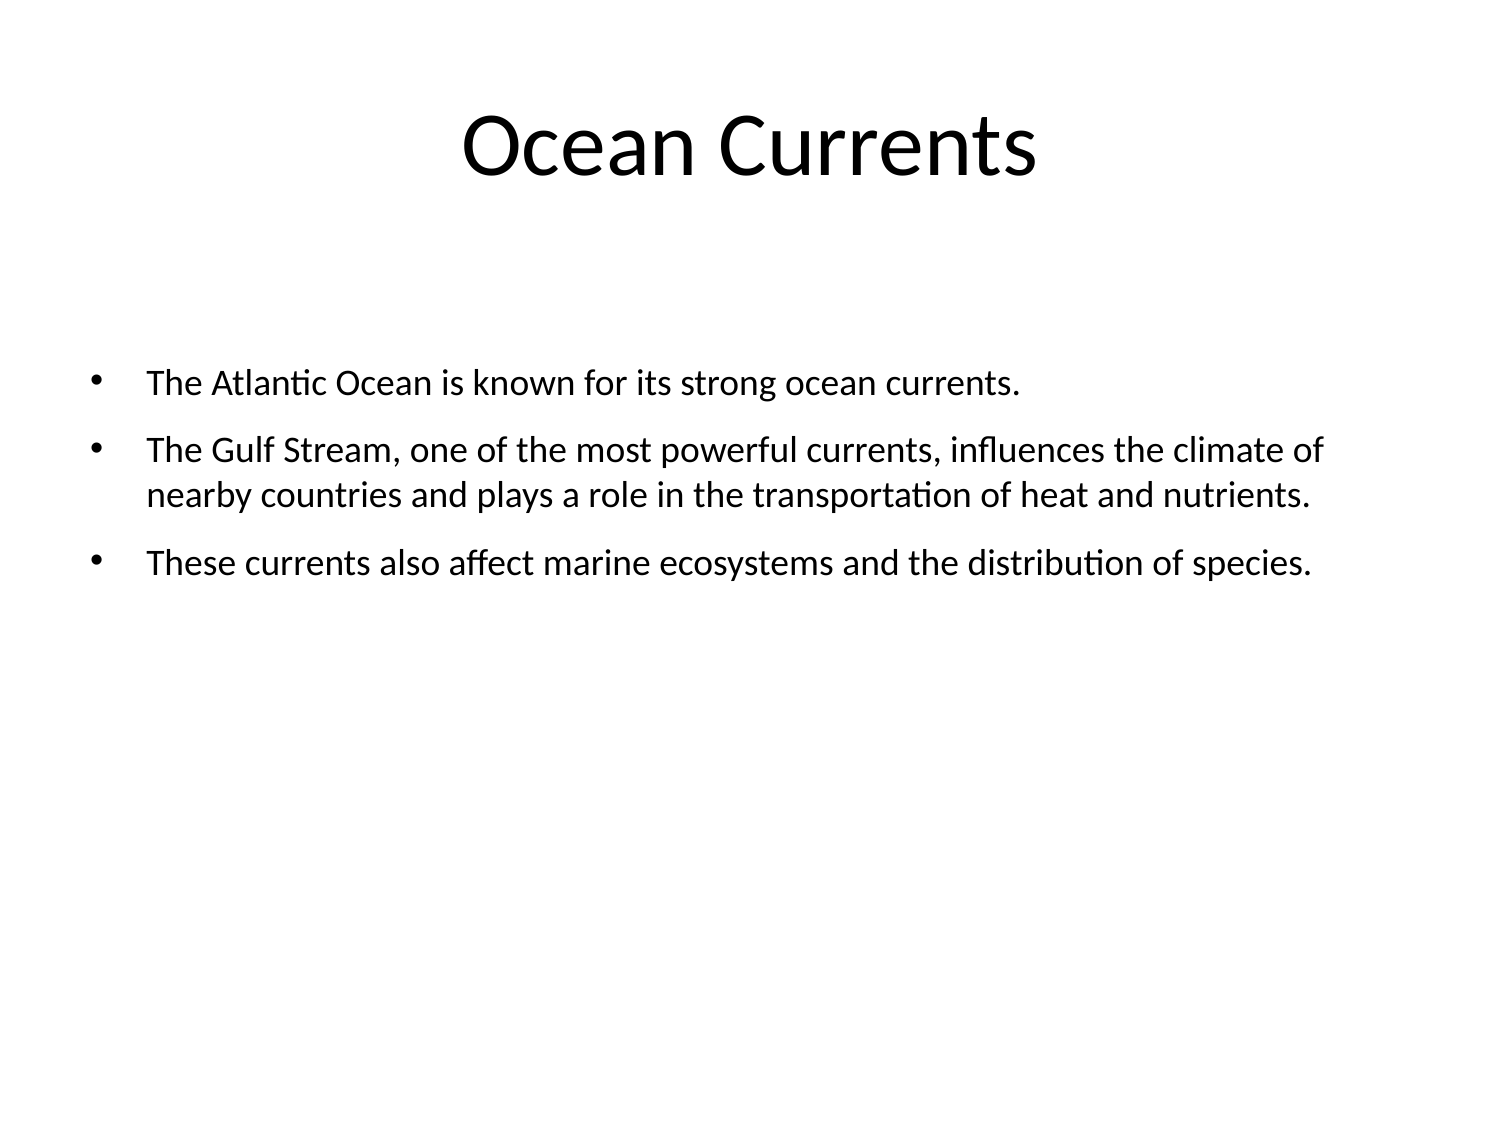

# Ocean Currents

The Atlantic Ocean is known for its strong ocean currents.
The Gulf Stream, one of the most powerful currents, influences the climate of nearby countries and plays a role in the transportation of heat and nutrients.
These currents also affect marine ecosystems and the distribution of species.